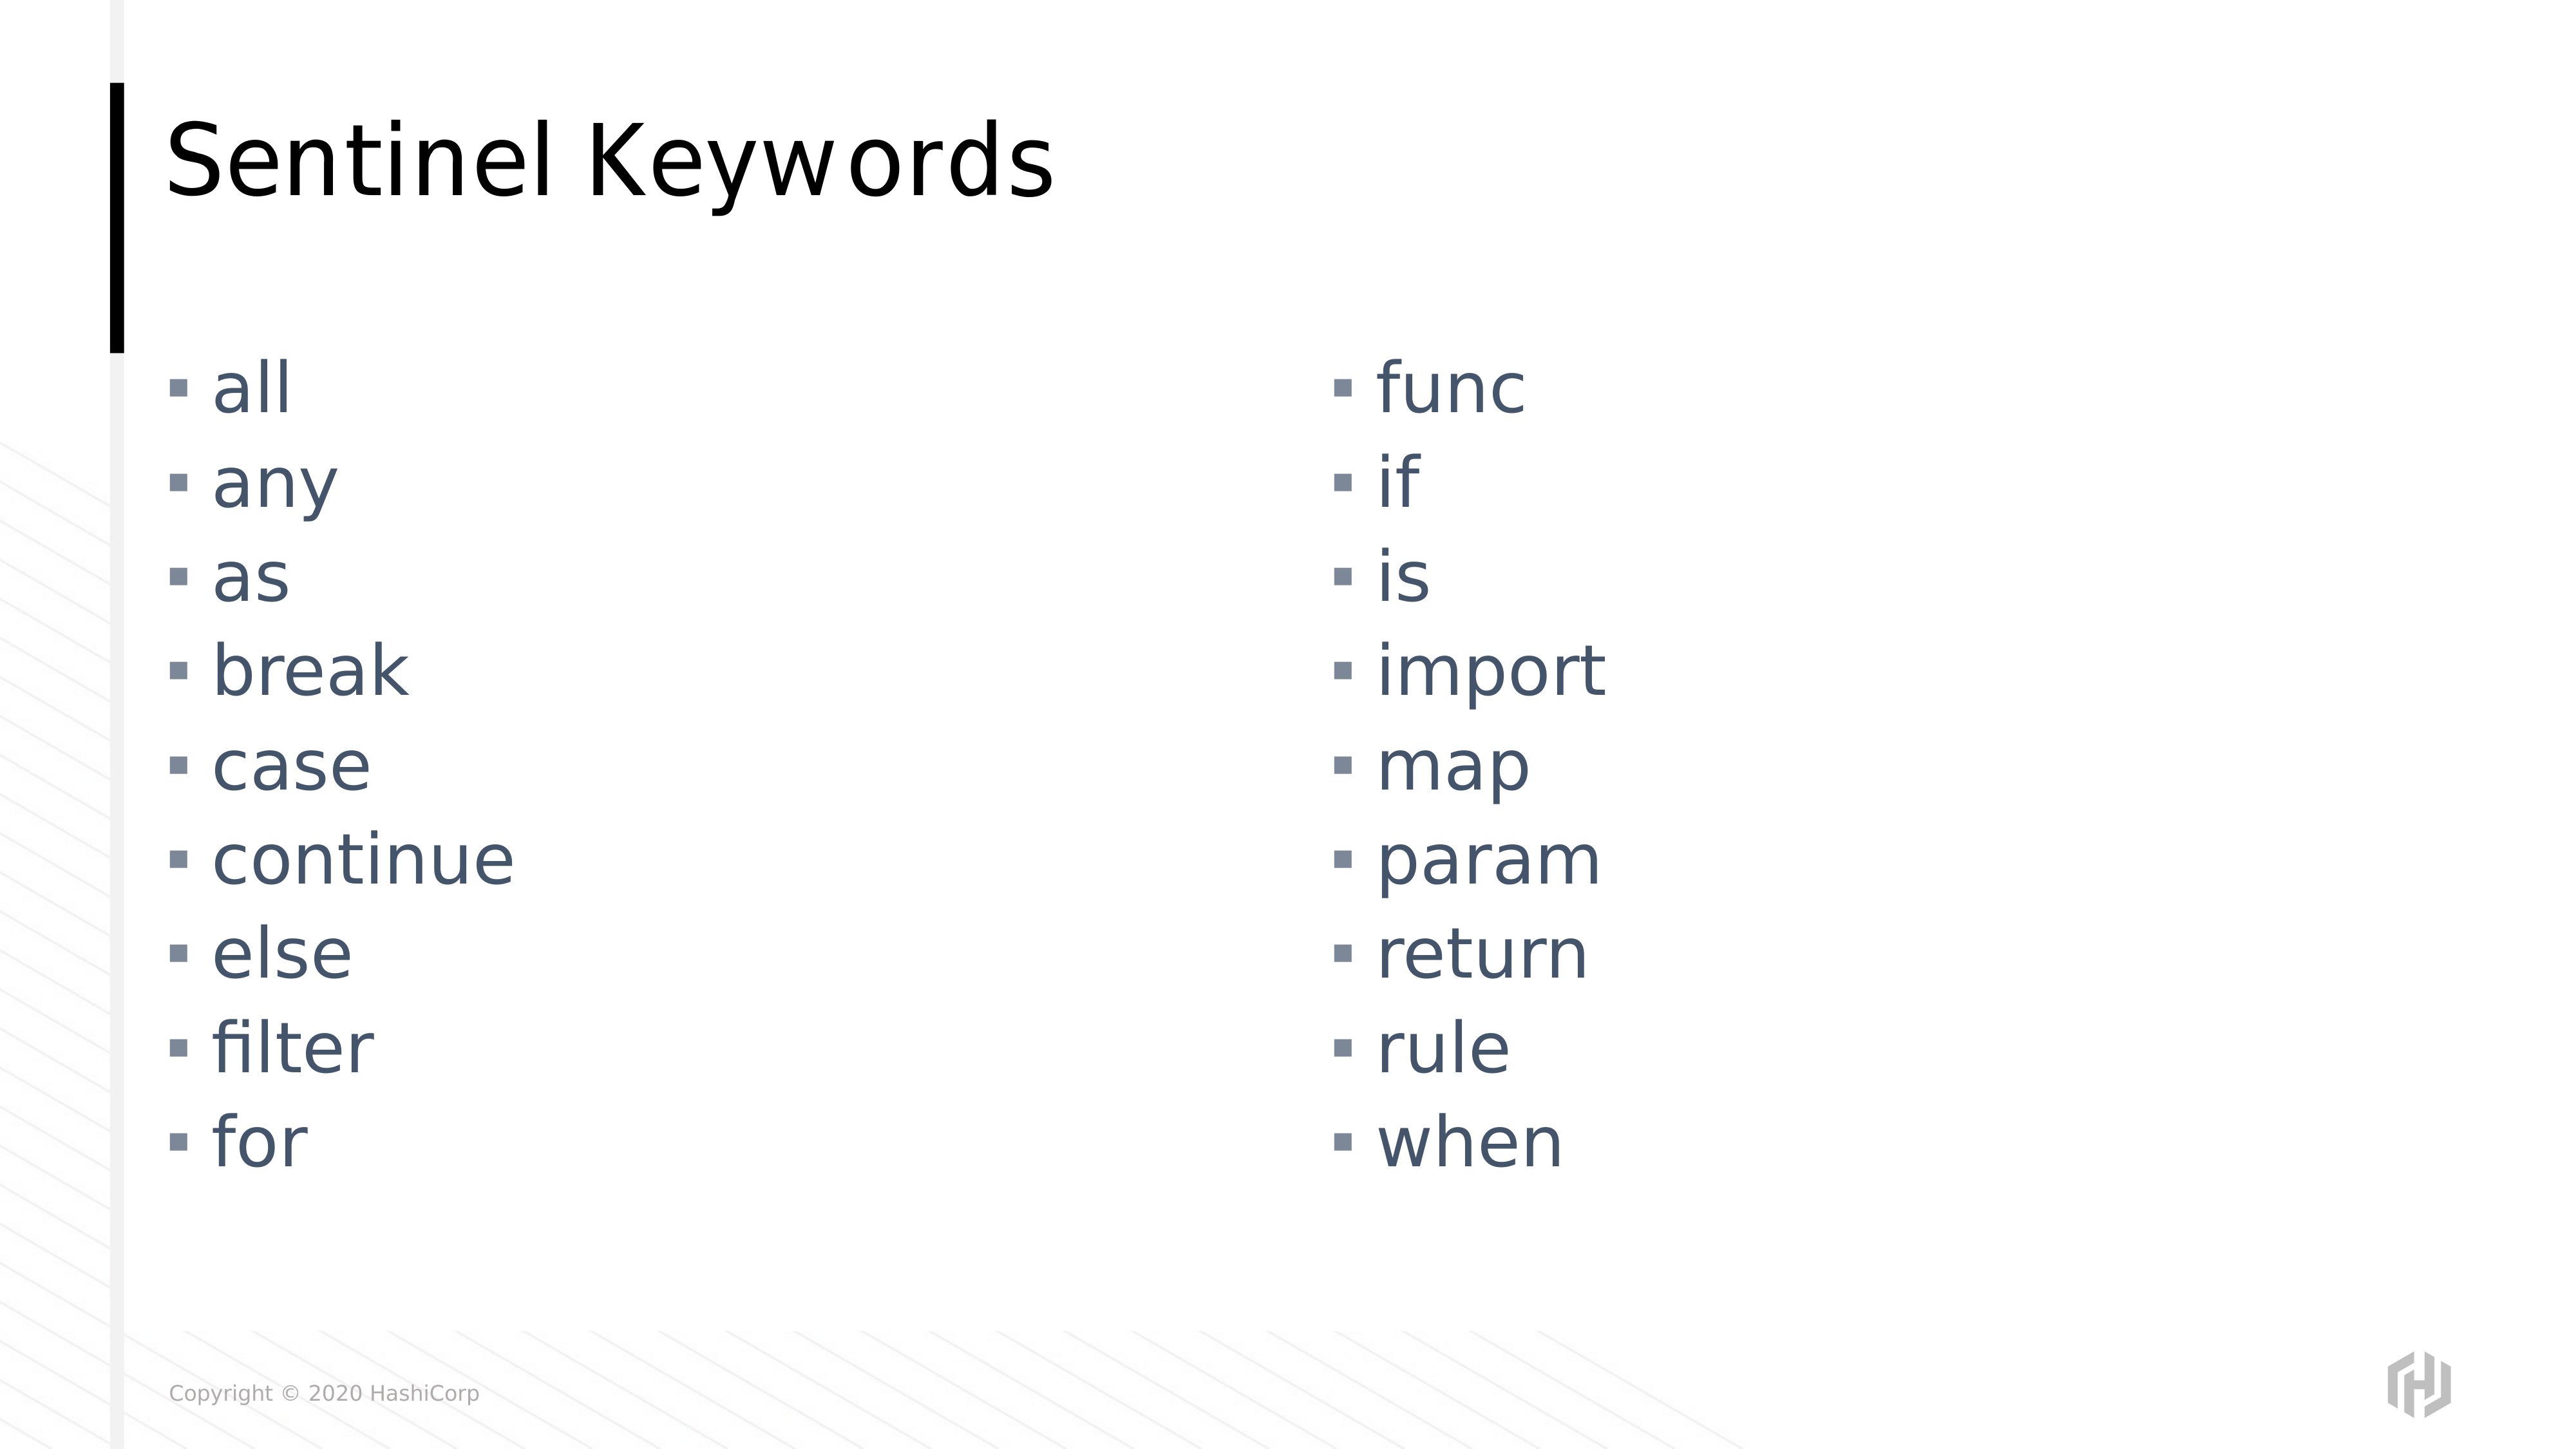

# Sentinel Keywords
func
if
is
import
map
param
return
rule
when
all
any
as
break
case
continue
else
filter
for